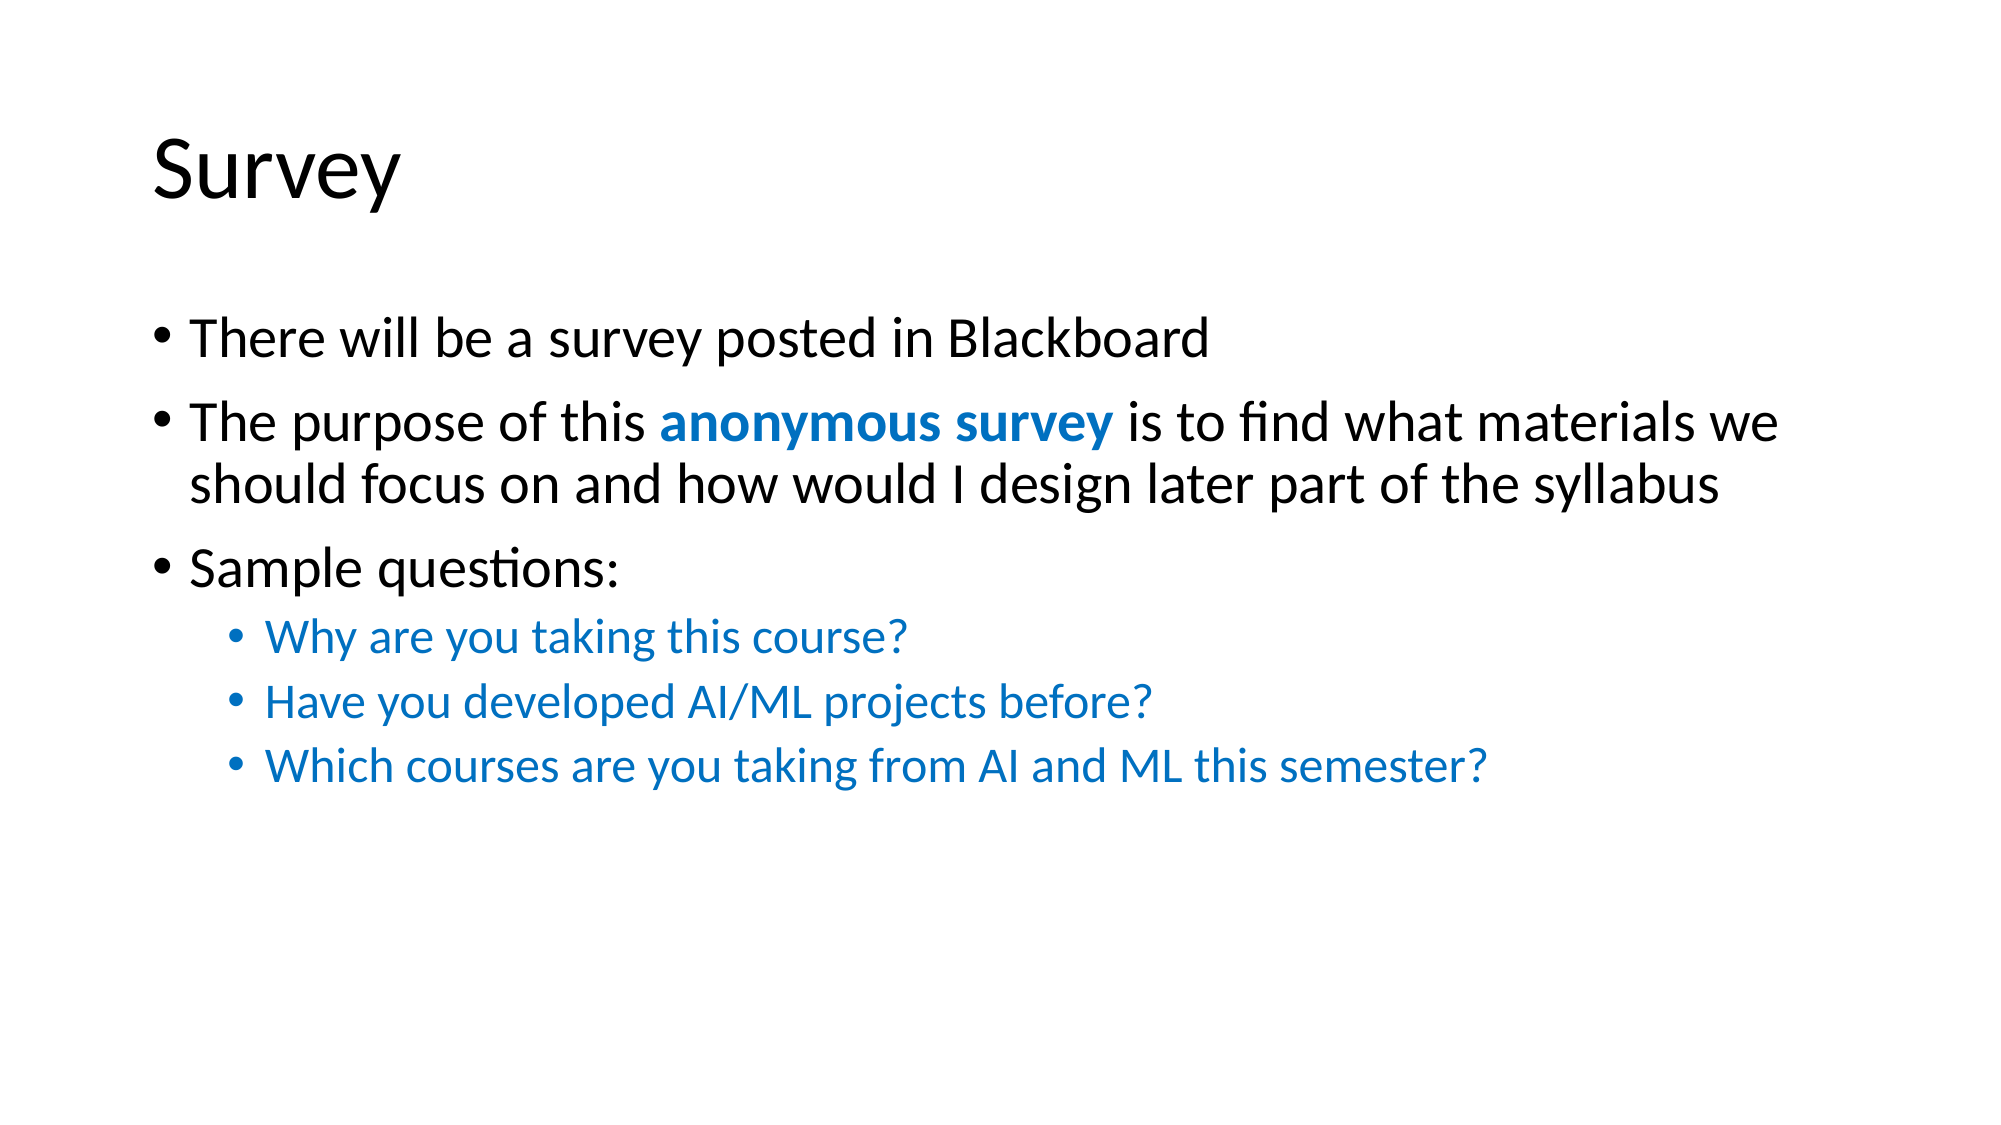

# Survey
There will be a survey posted in Blackboard
The purpose of this anonymous survey is to find what materials we should focus on and how would I design later part of the syllabus
Sample questions:
Why are you taking this course?
Have you developed AI/ML projects before?
Which courses are you taking from AI and ML this semester?